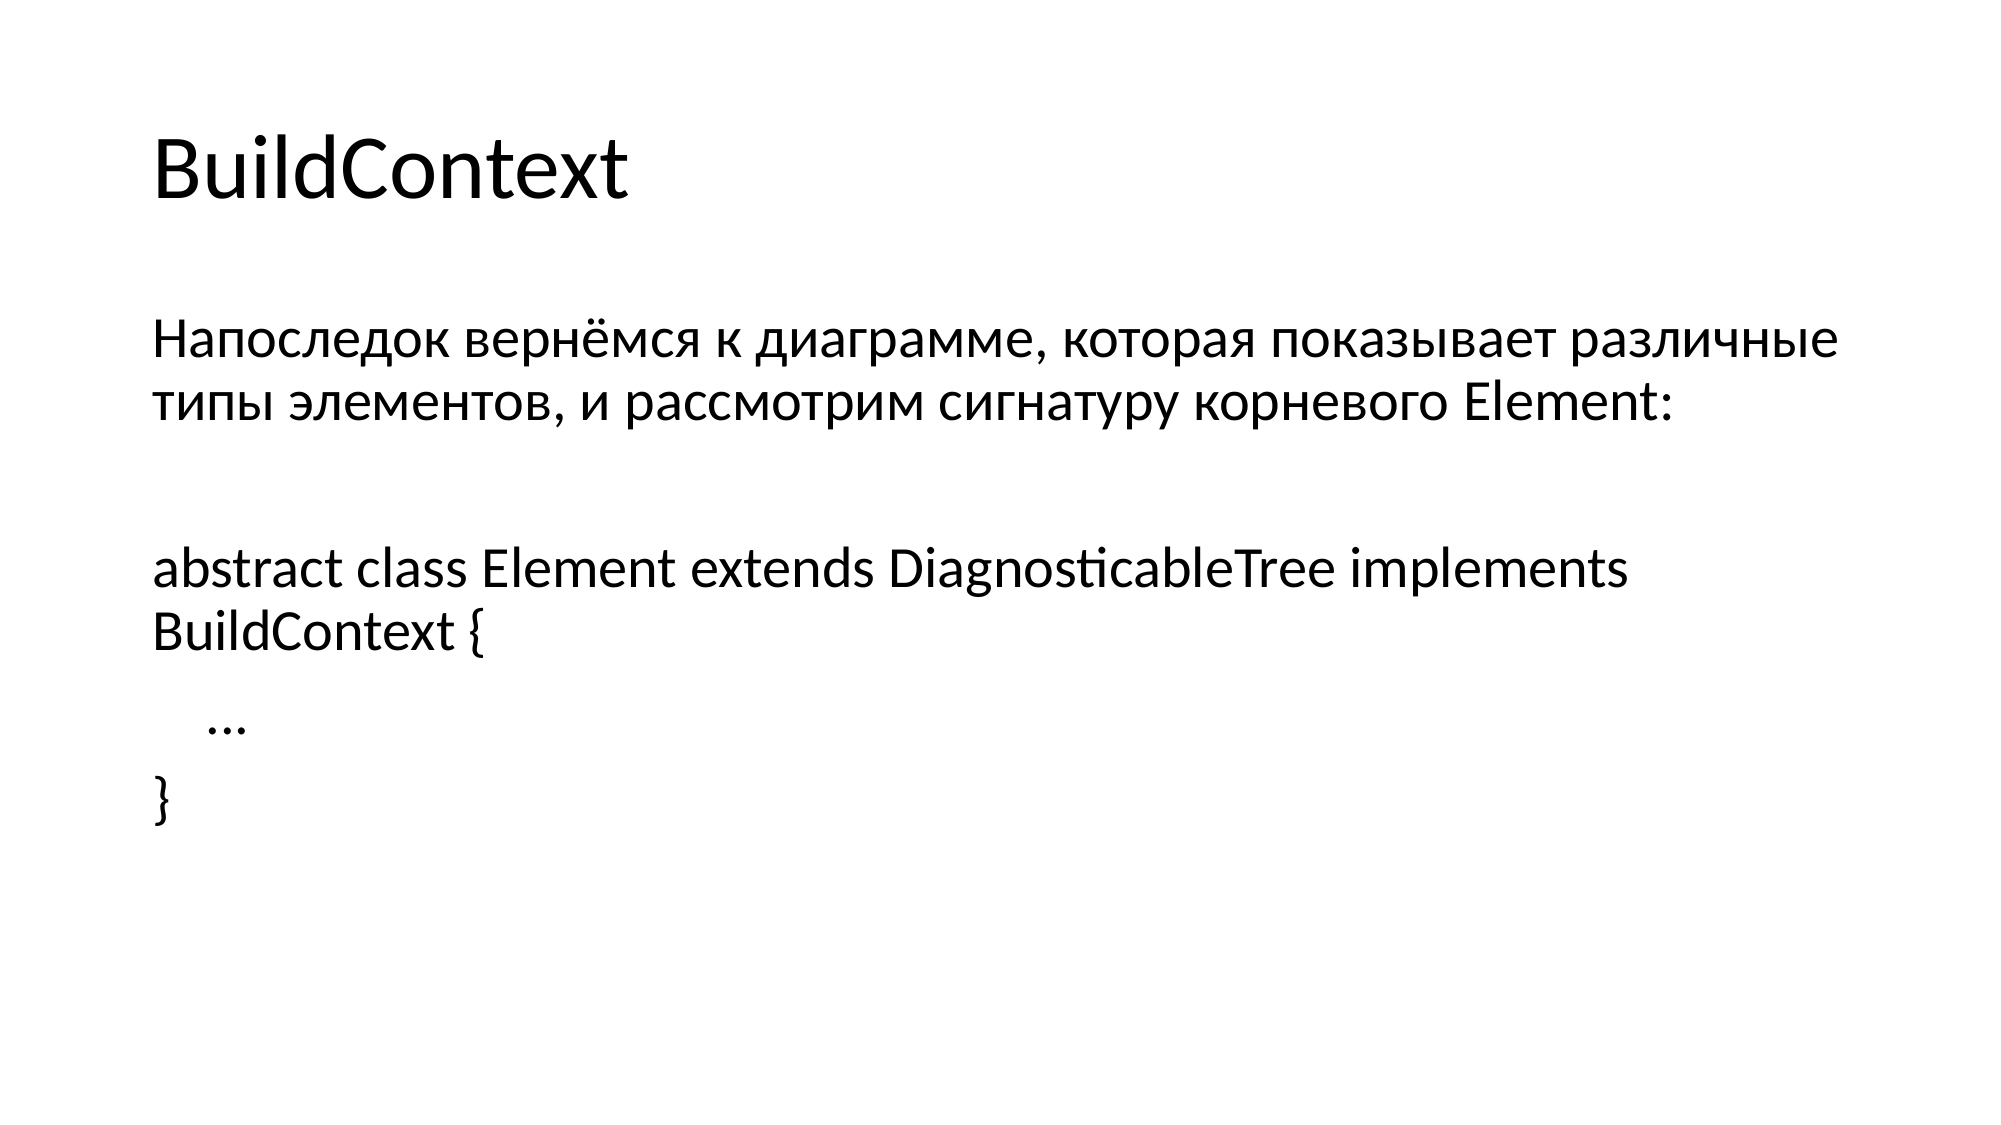

# BuildContext
Напоследок вернёмся к диаграмме, которая показывает различные типы элементов, и рассмотрим сигнатуру корневого Element:

abstract class Element extends DiagnosticableTree implements BuildContext {
    ...
}